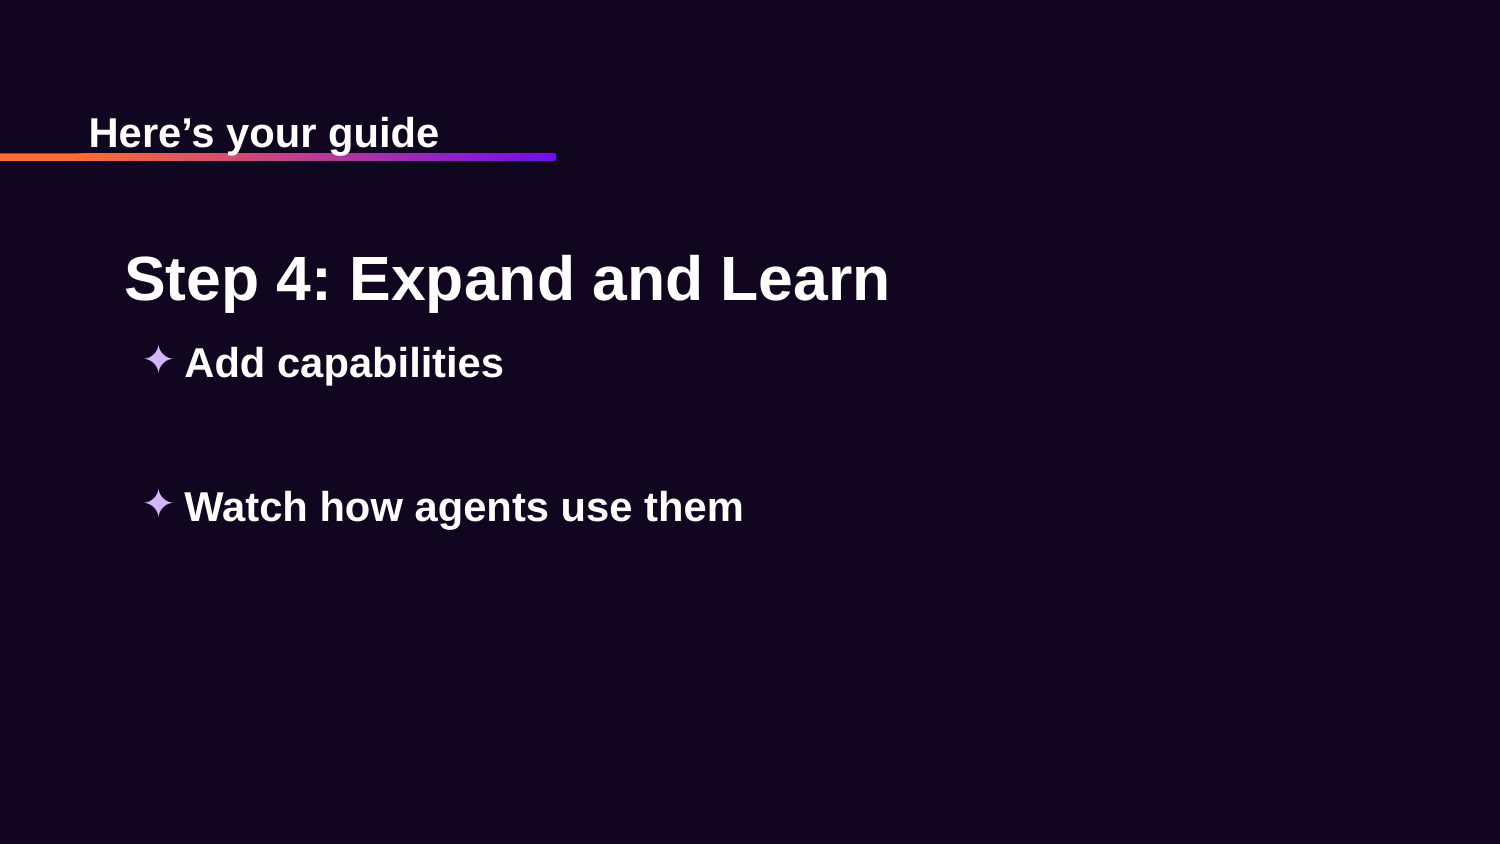

Here’s your guide

# Step 4: Expand and Learn
Add capabilities

Watch how agents use them